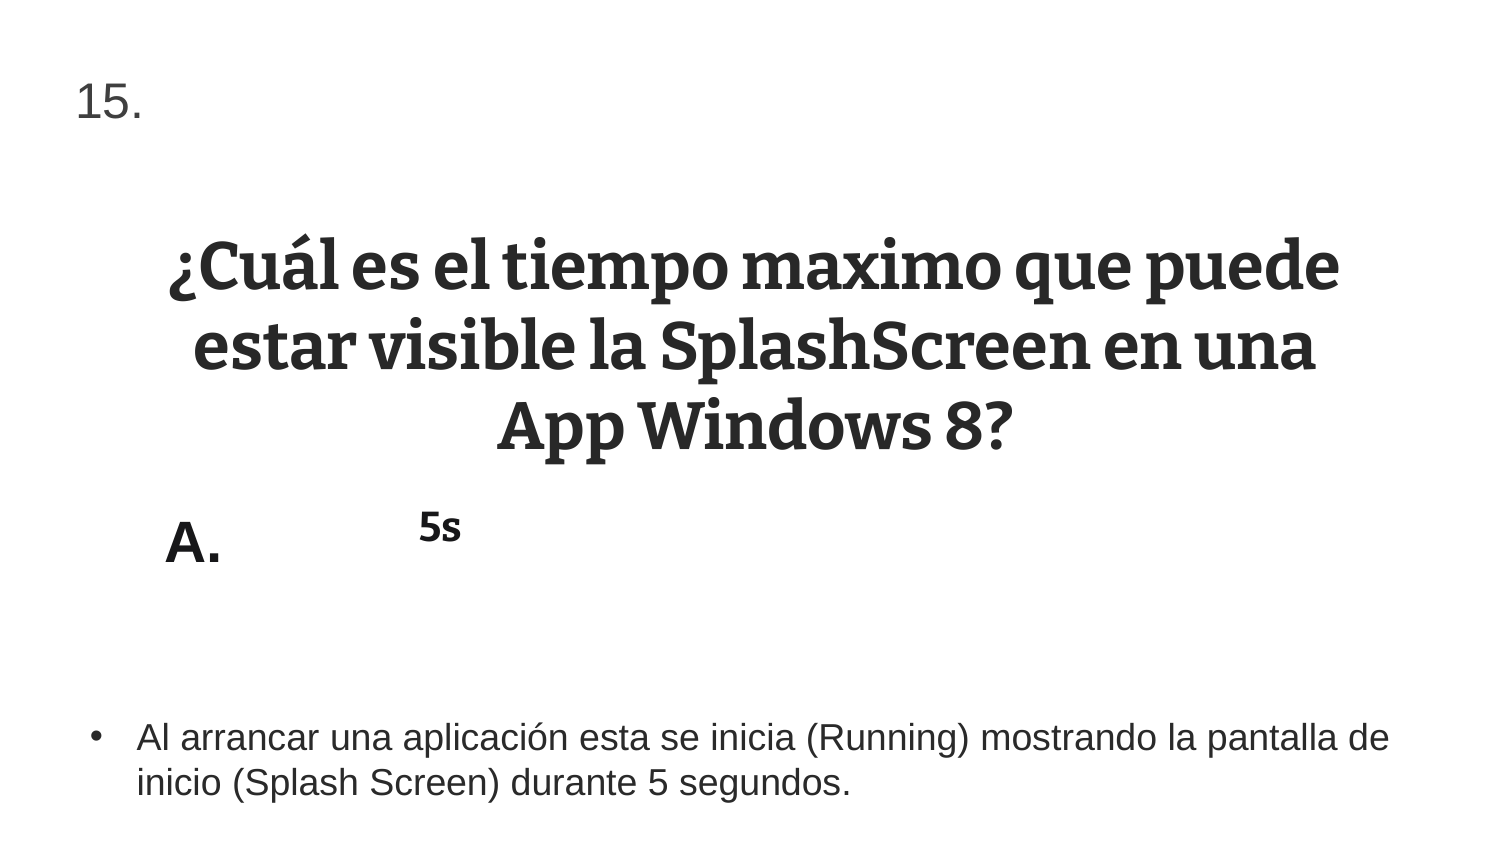

15.
¿Cuál es el tiempo maximo que puede estar visible la SplashScreen en una App Windows 8?
5s
A.

Al arrancar una aplicación esta se inicia (Running) mostrando la pantalla de inicio (Splash Screen) durante 5 segundos.